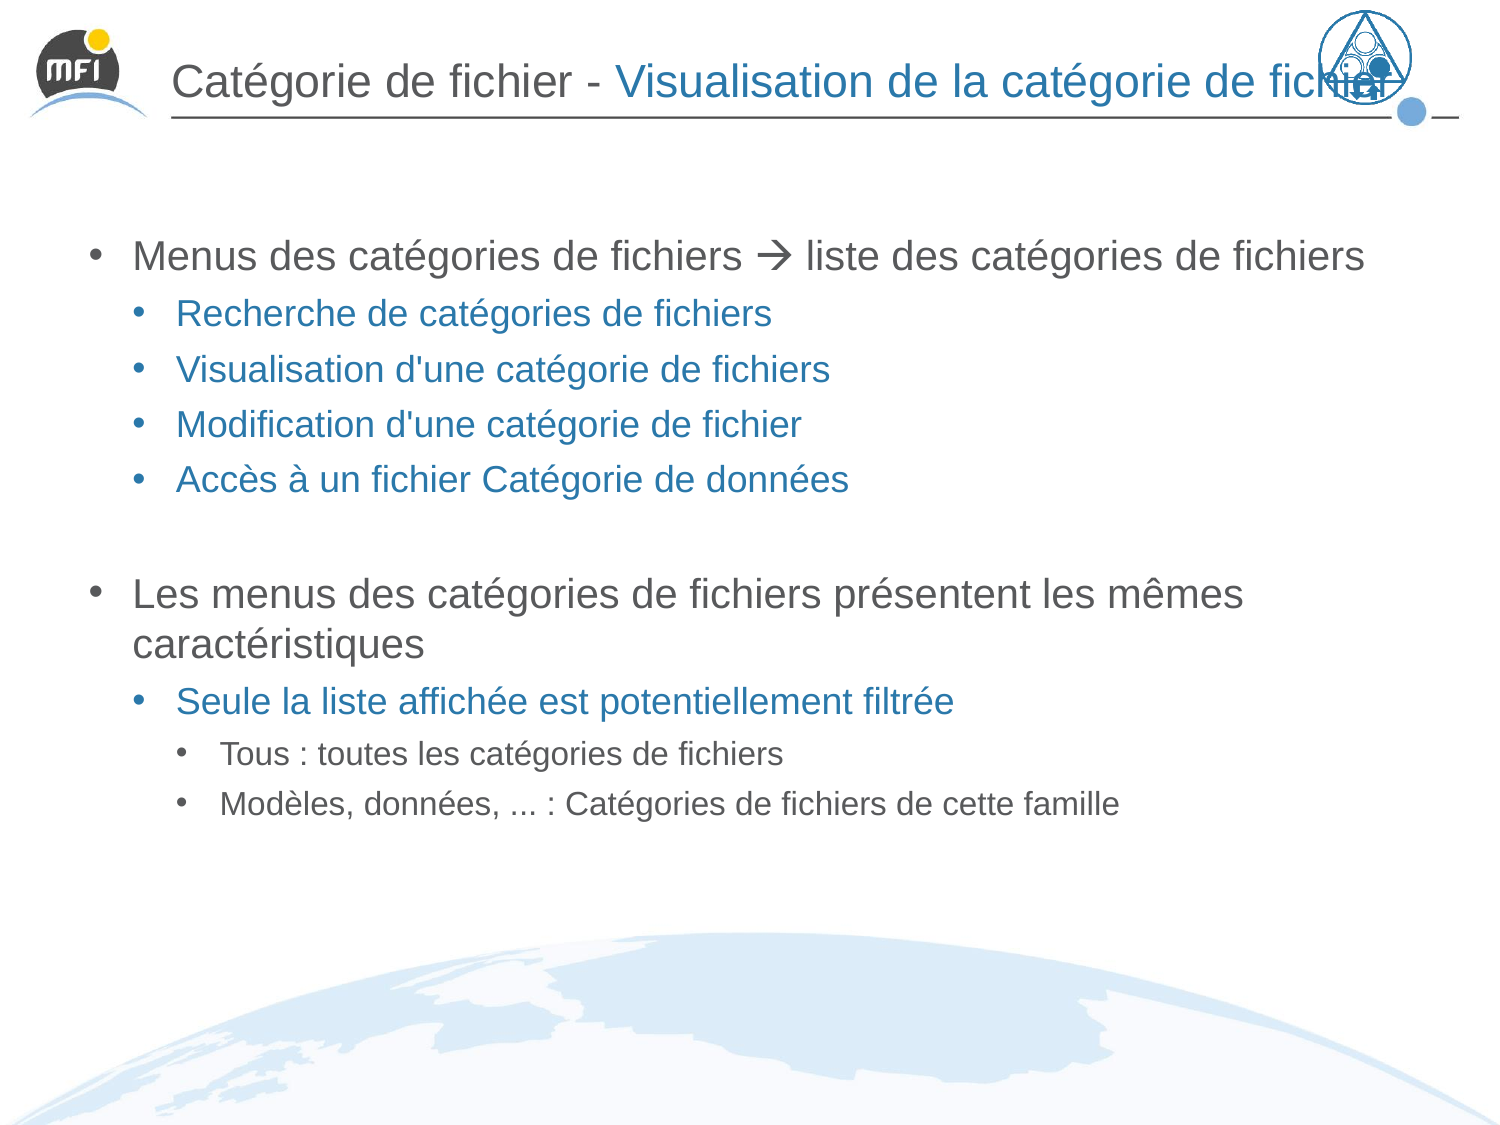

# Catégorie de fichier - Visualisation de la catégorie de fichier

Menus des catégories de fichiers 🡪 liste des catégories de fichiers
Recherche de catégories de fichiers
Visualisation d'une catégorie de fichiers
Modification d'une catégorie de fichier
Accès à un fichier Catégorie de données

Les menus des catégories de fichiers présentent les mêmes caractéristiques
Seule la liste affichée est potentiellement filtrée
Tous : toutes les catégories de fichiers
Modèles, données, ... : Catégories de fichiers de cette famille